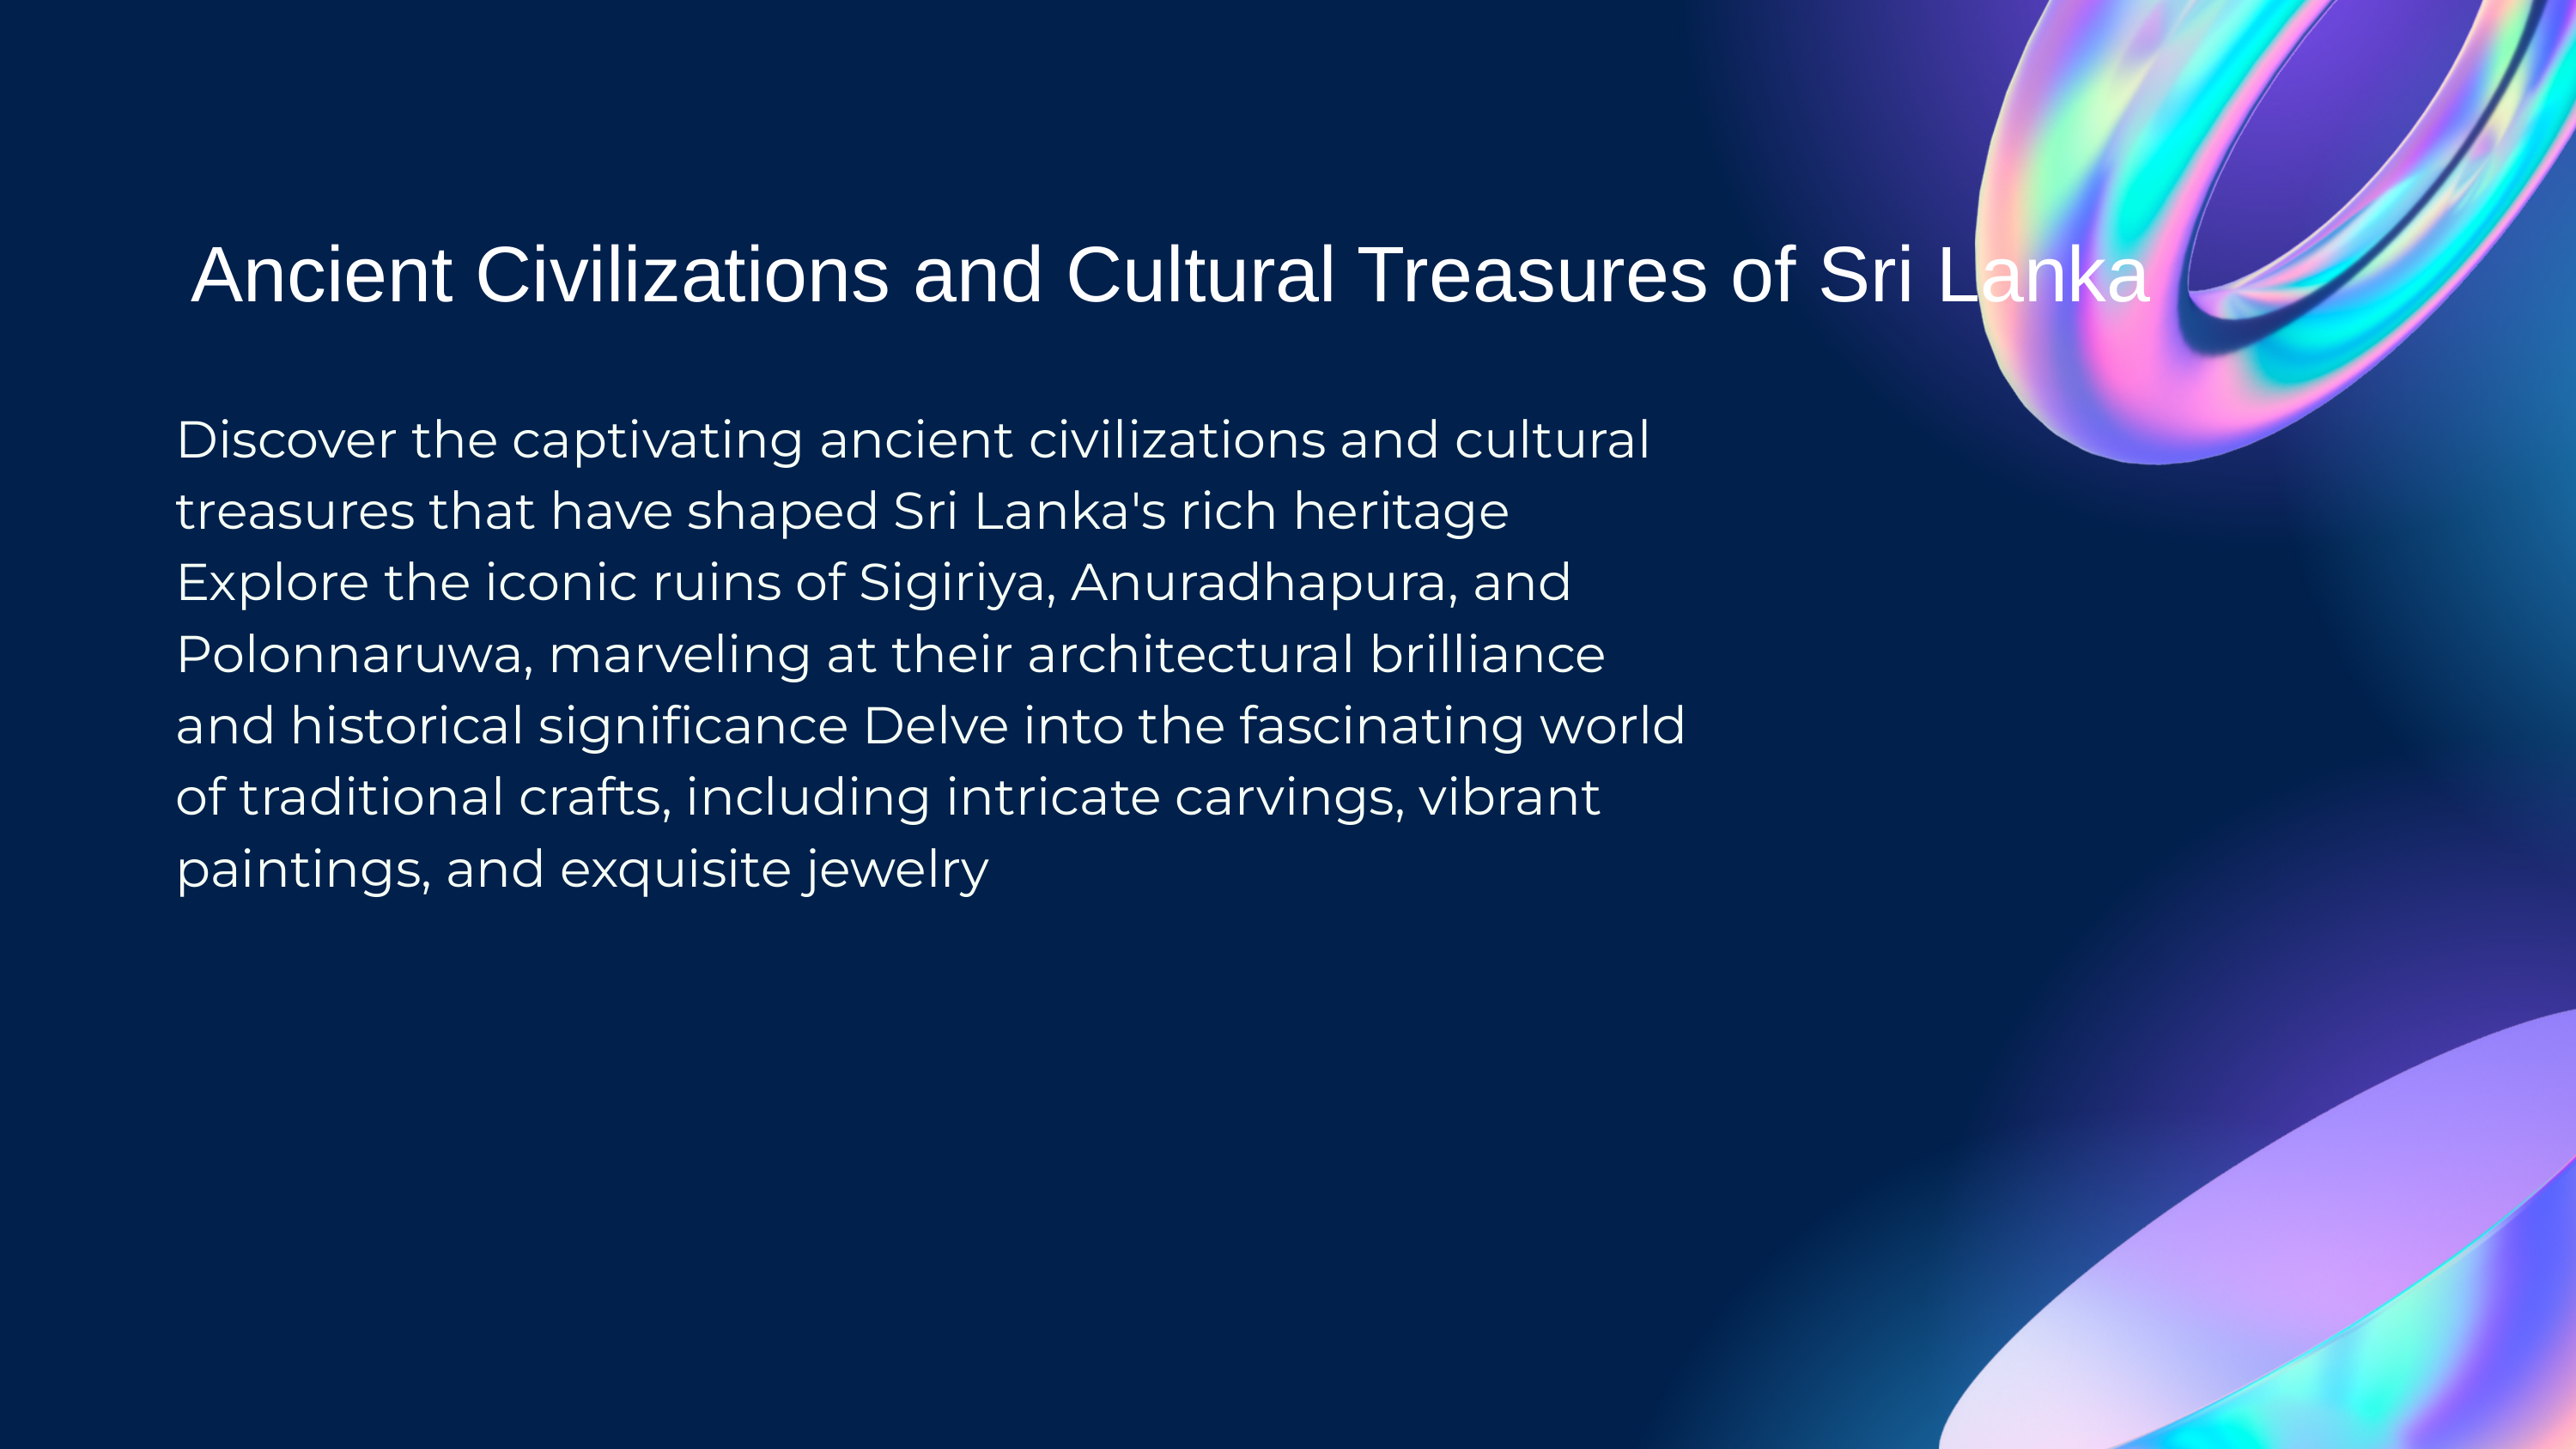

Ancient Civilizations and Cultural Treasures of Sri Lanka
Discover the captivating ancient civilizations and cultural treasures that have shaped Sri Lanka's rich heritage Explore the iconic ruins of Sigiriya, Anuradhapura, and Polonnaruwa, marveling at their architectural brilliance and historical significance Delve into the fascinating world of traditional crafts, including intricate carvings, vibrant paintings, and exquisite jewelry